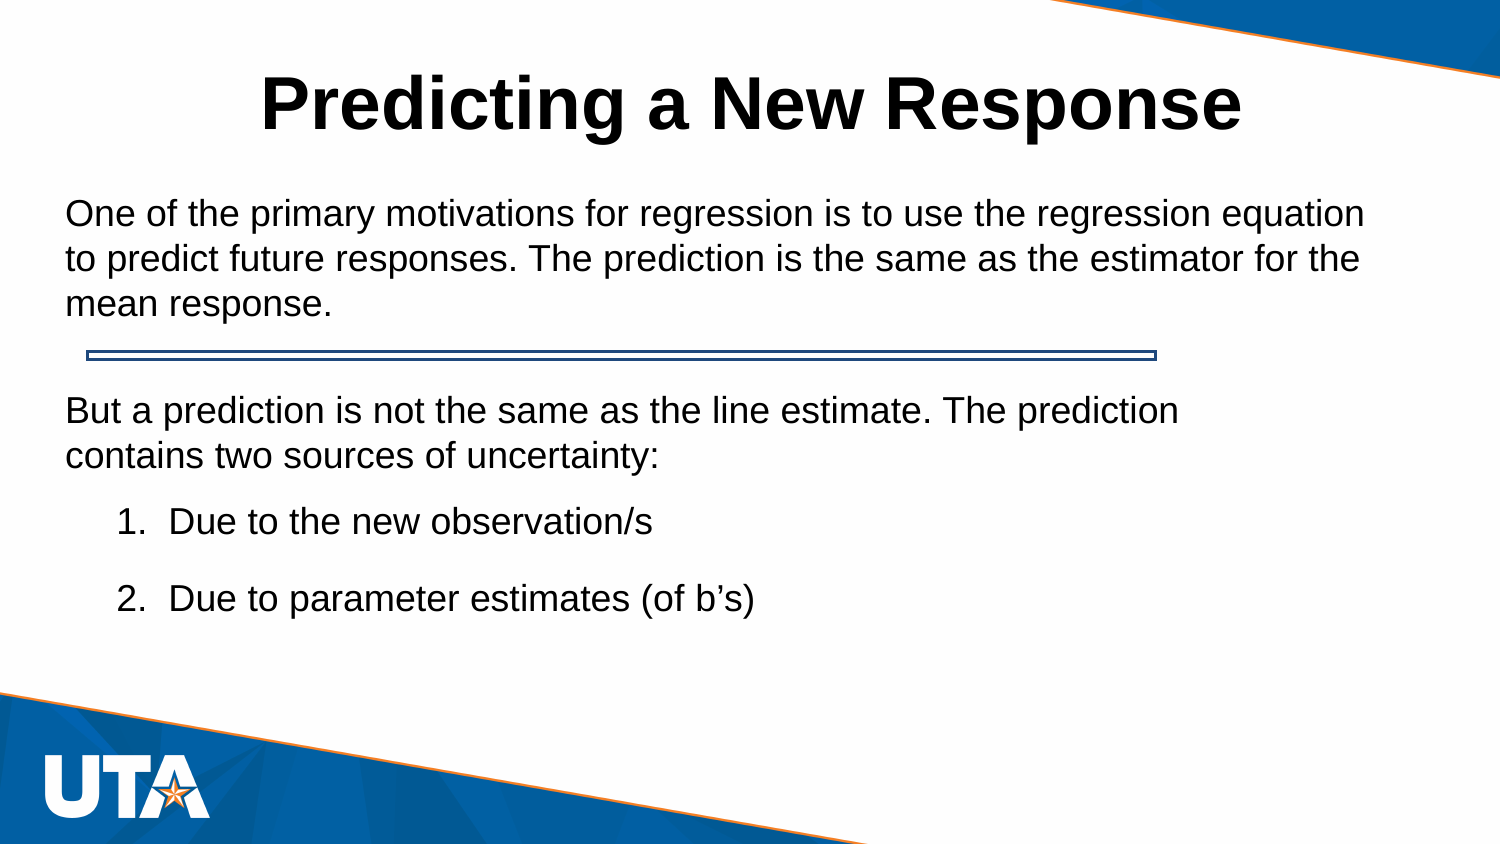

# Predicting a New Response
One of the primary motivations for regression is to use the regression equation to predict future responses. The prediction is the same as the estimator for the mean response.

But a prediction is not the same as the line estimate. The prediction contains two sources of uncertainty:
1.  Due to the new observation/s
2.  Due to parameter estimates (of b’s)